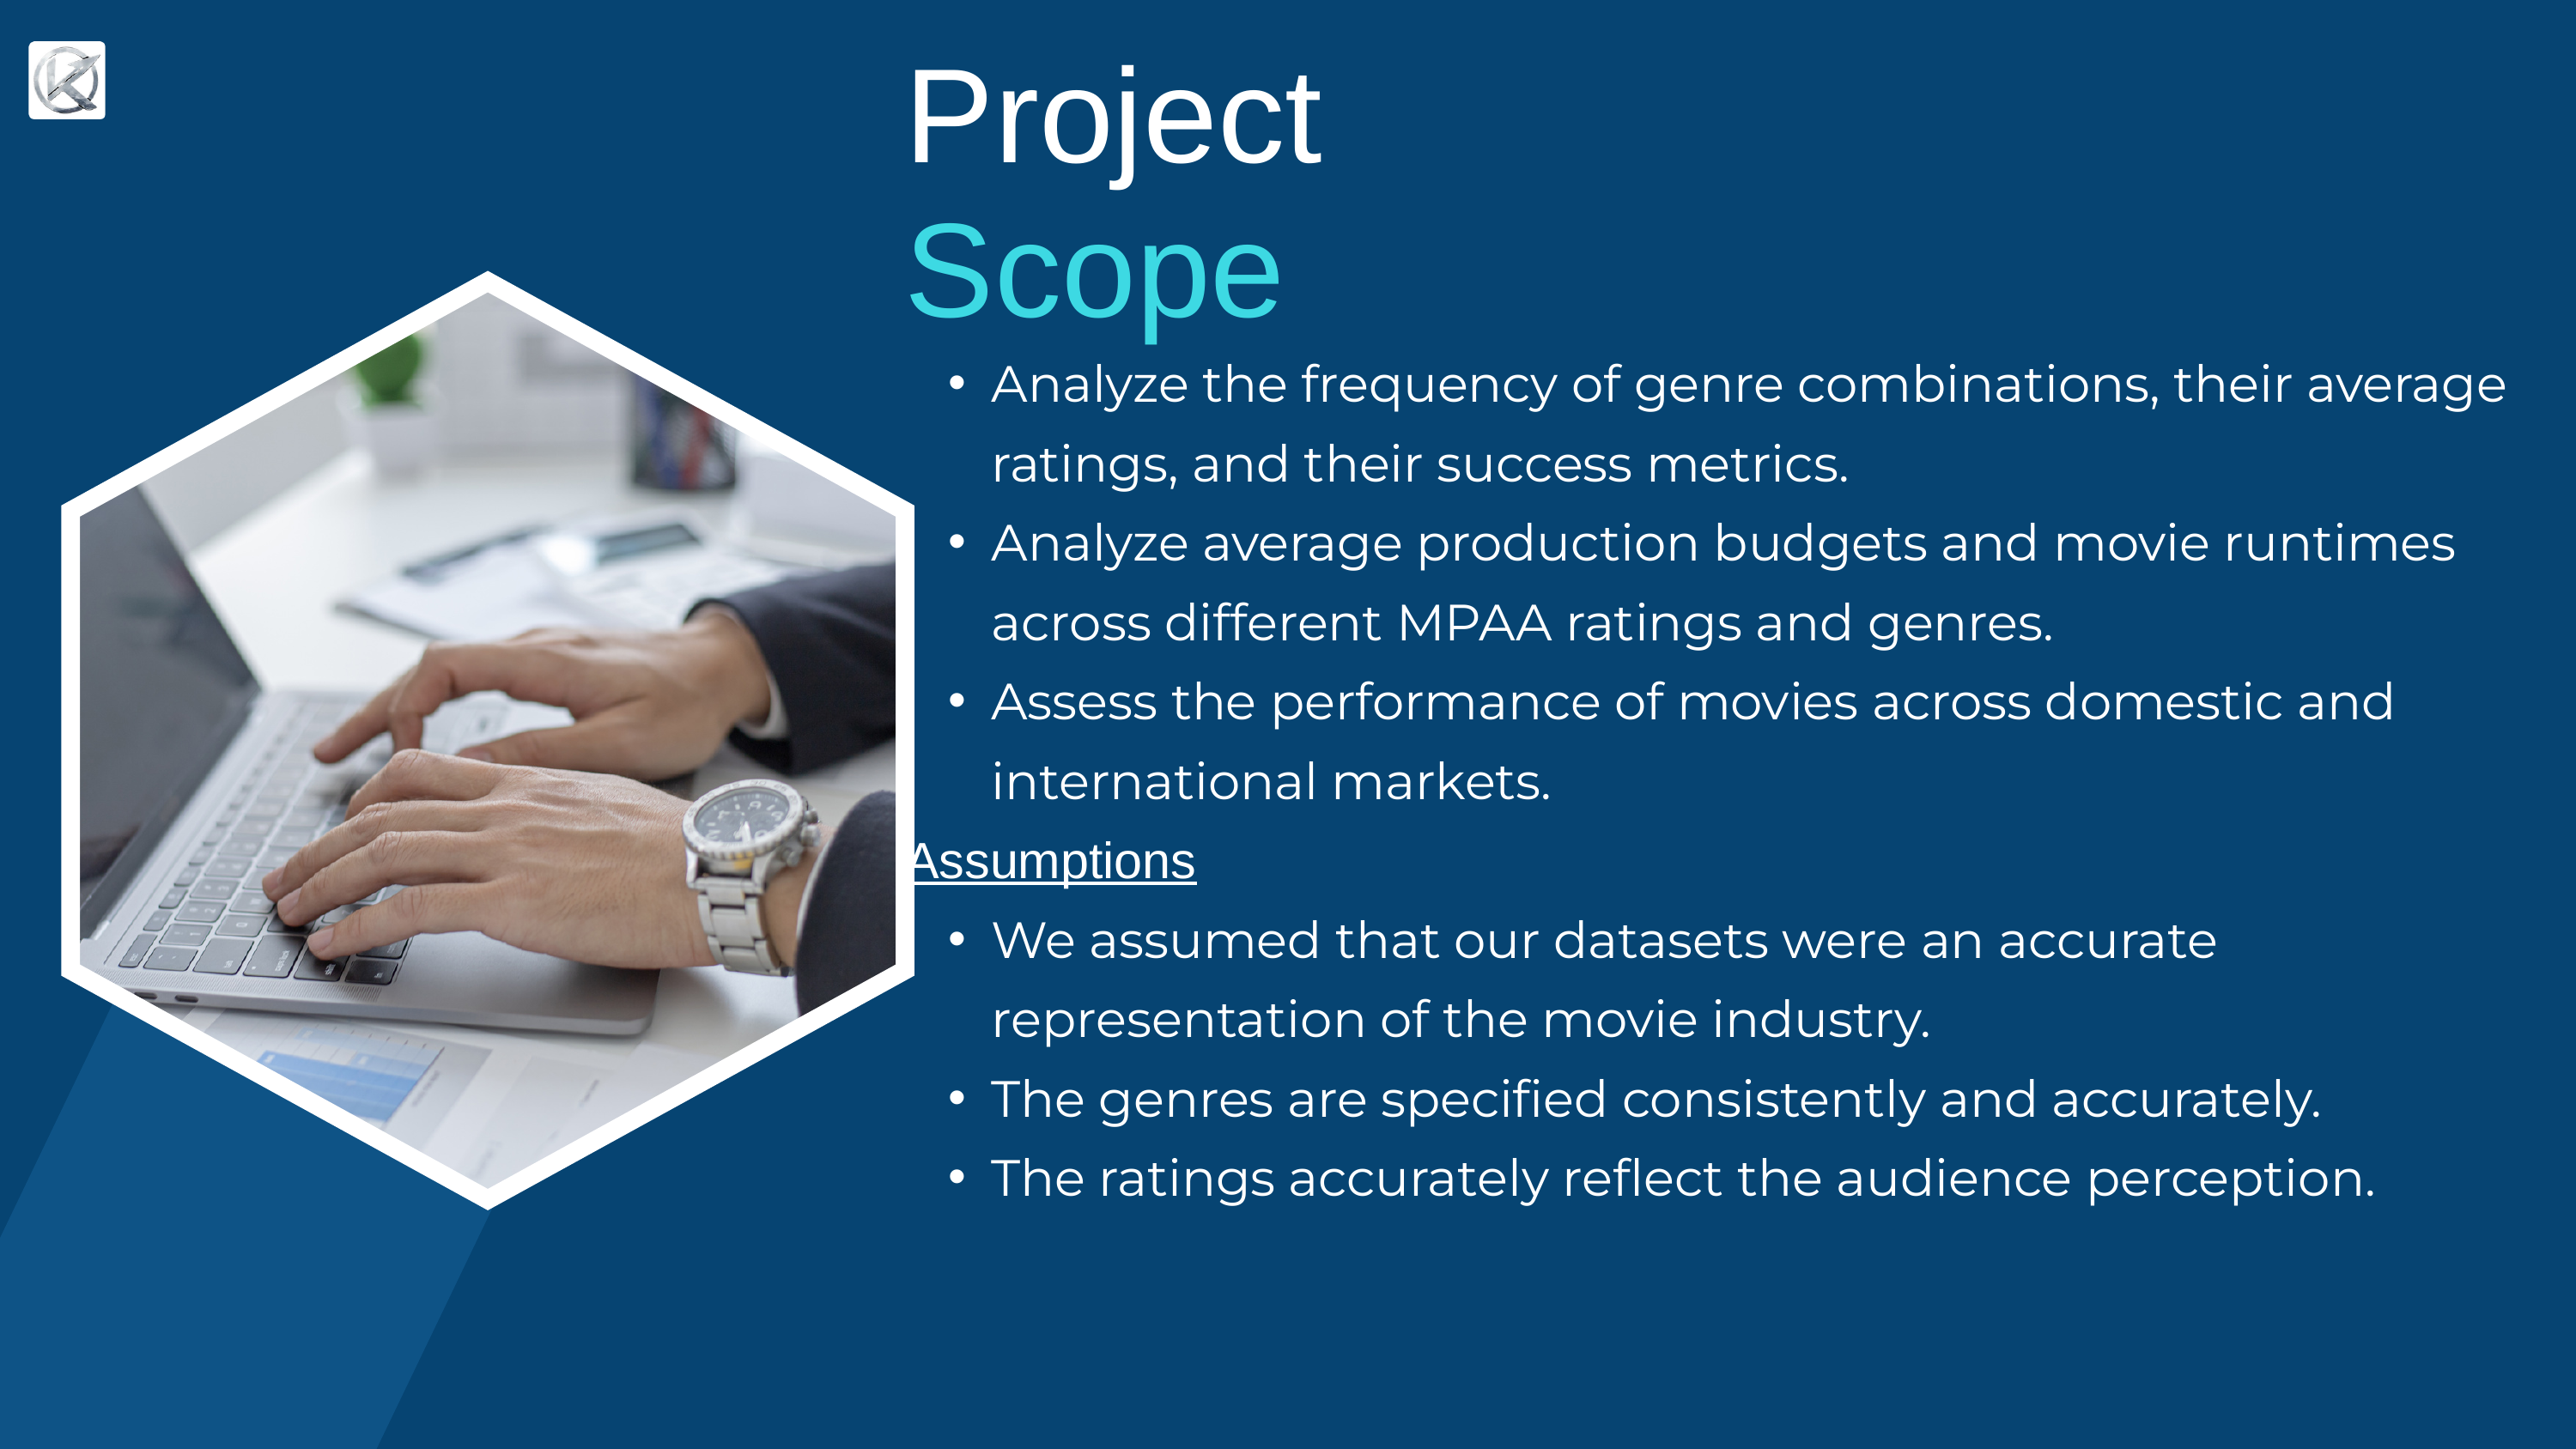

Project

Scope

Analyze the frequency of genre combinations, their average ratings, and their success metrics.
Analyze average production budgets and movie runtimes across different MPAA ratings and genres.
Assess the performance of movies across domestic and international markets.
Assumptions
We assumed that our datasets were an accurate representation of the movie industry.
The genres are specified consistently and accurately.
The ratings accurately reflect the audience perception.